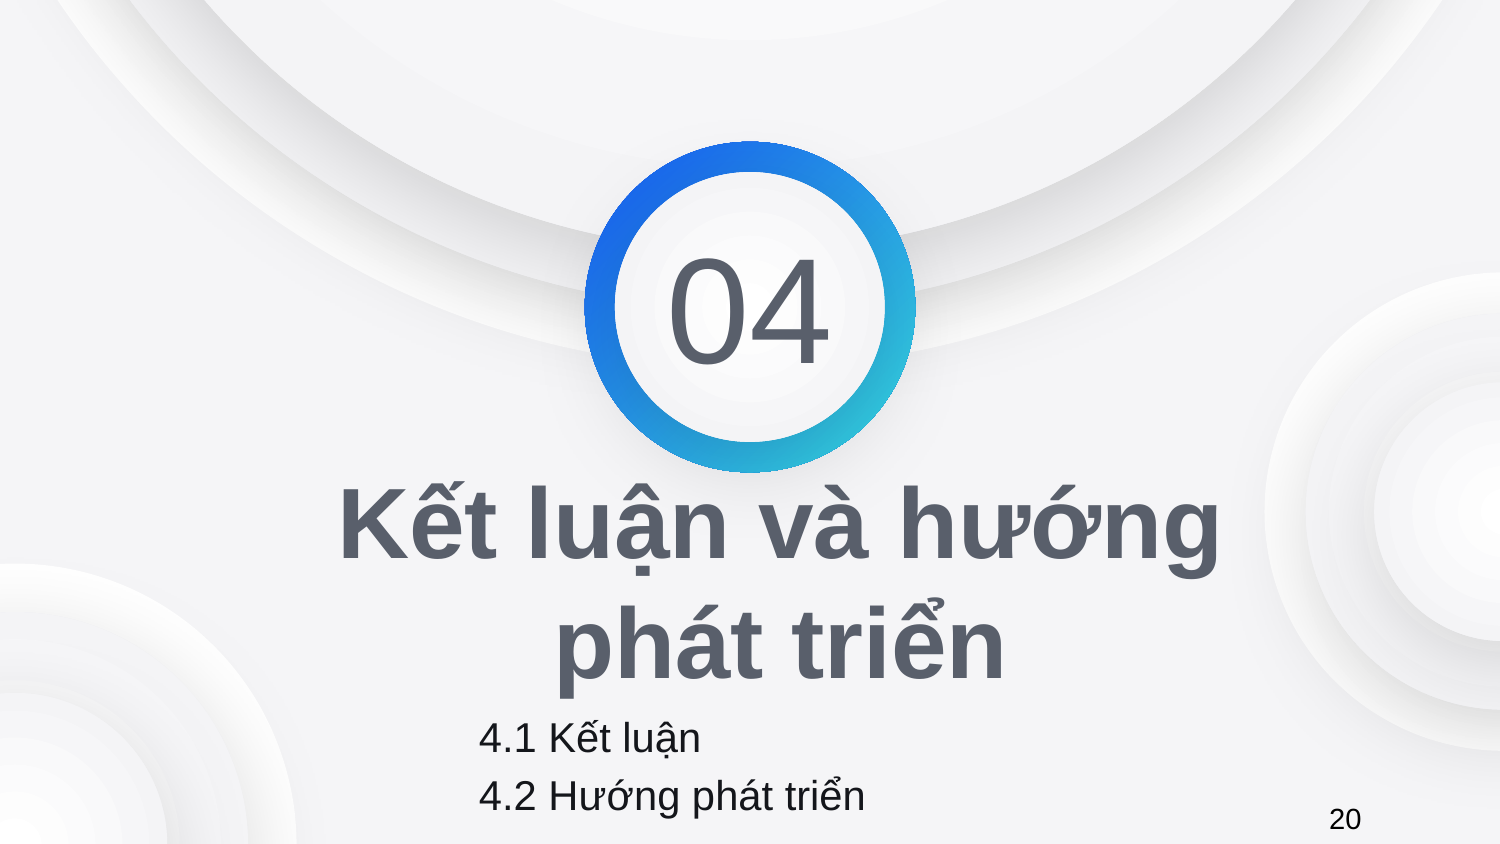

04
# Kết luận và hướng phát triển
4.1 Kết luận
4.2 Hướng phát triển
20